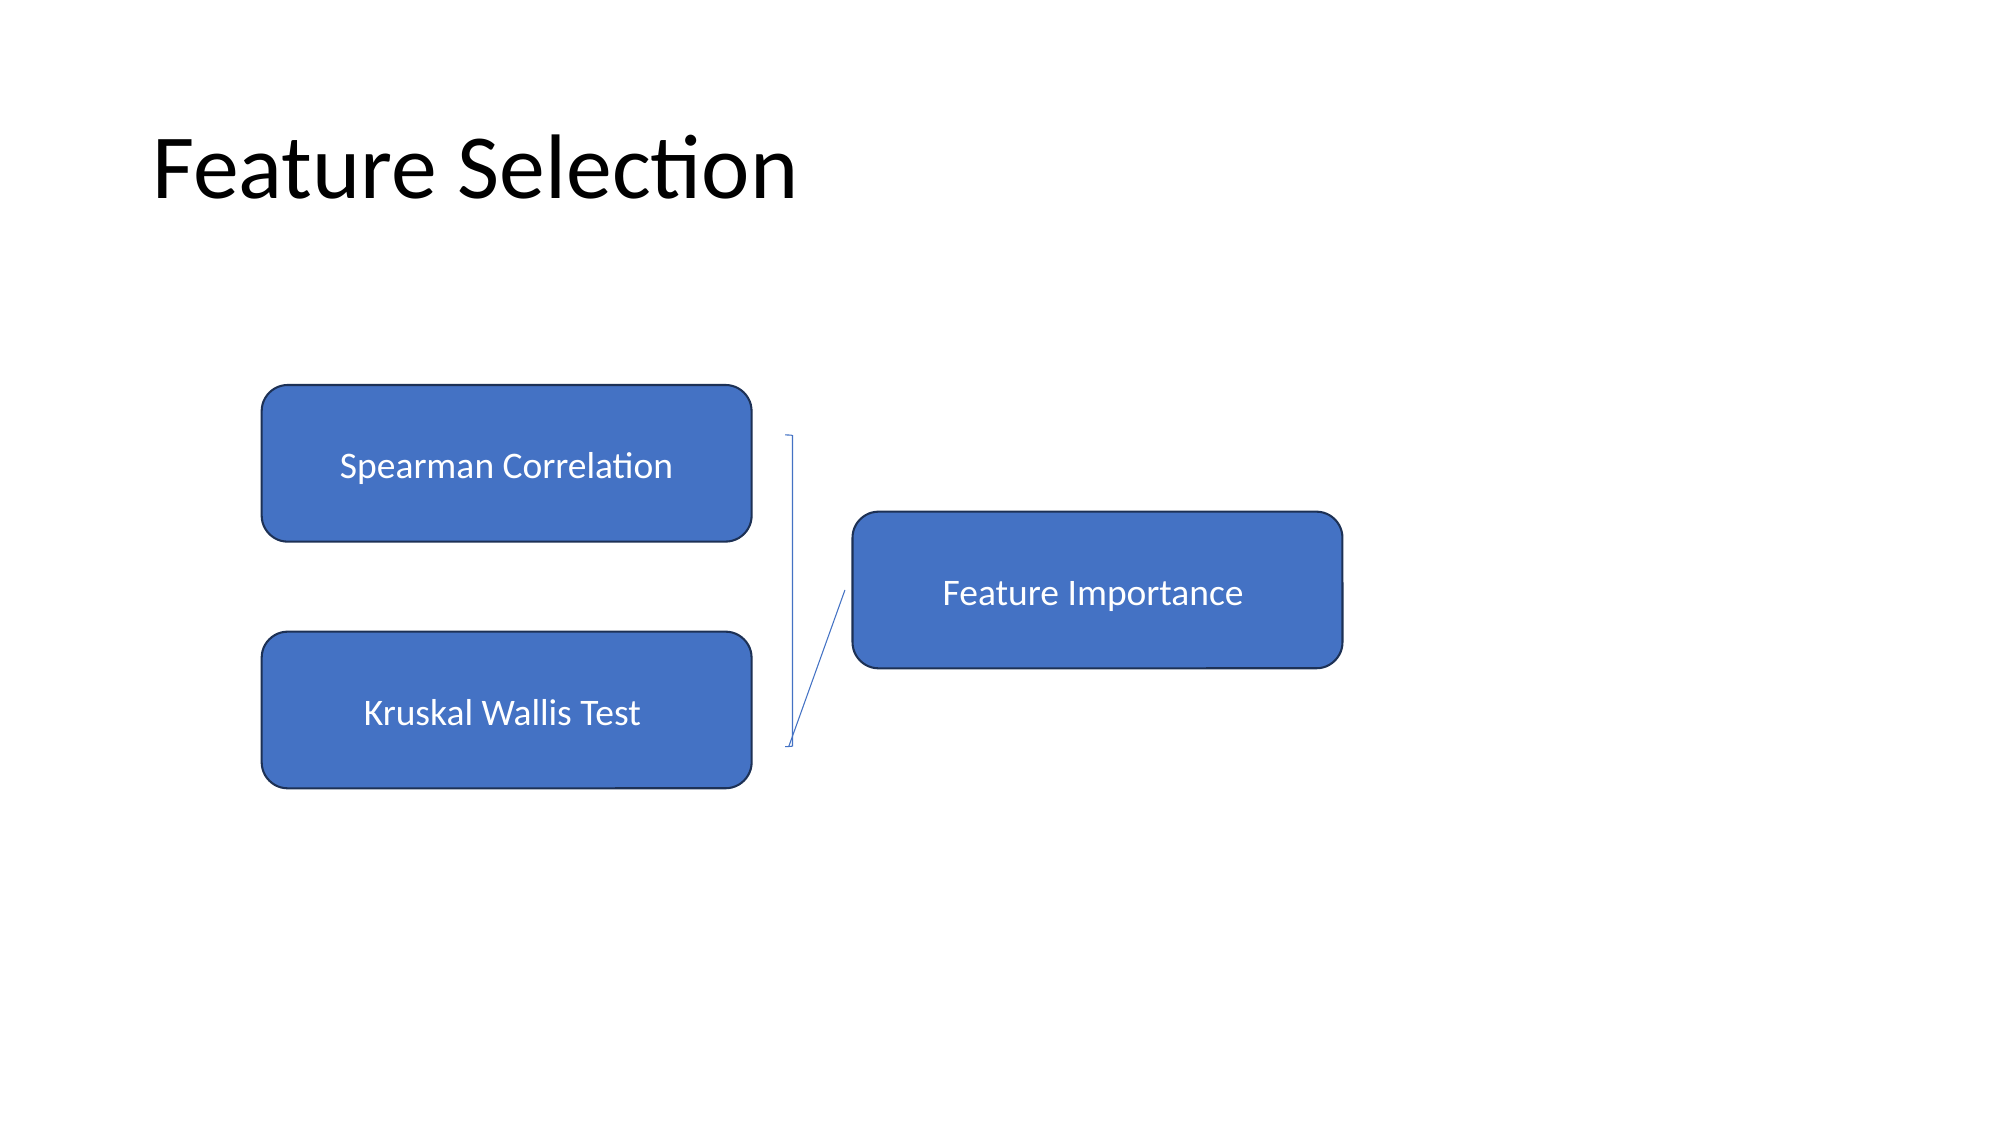

# Feature Selection
Spearman Correlation

Feature Importance
Kruskal Wallis Test